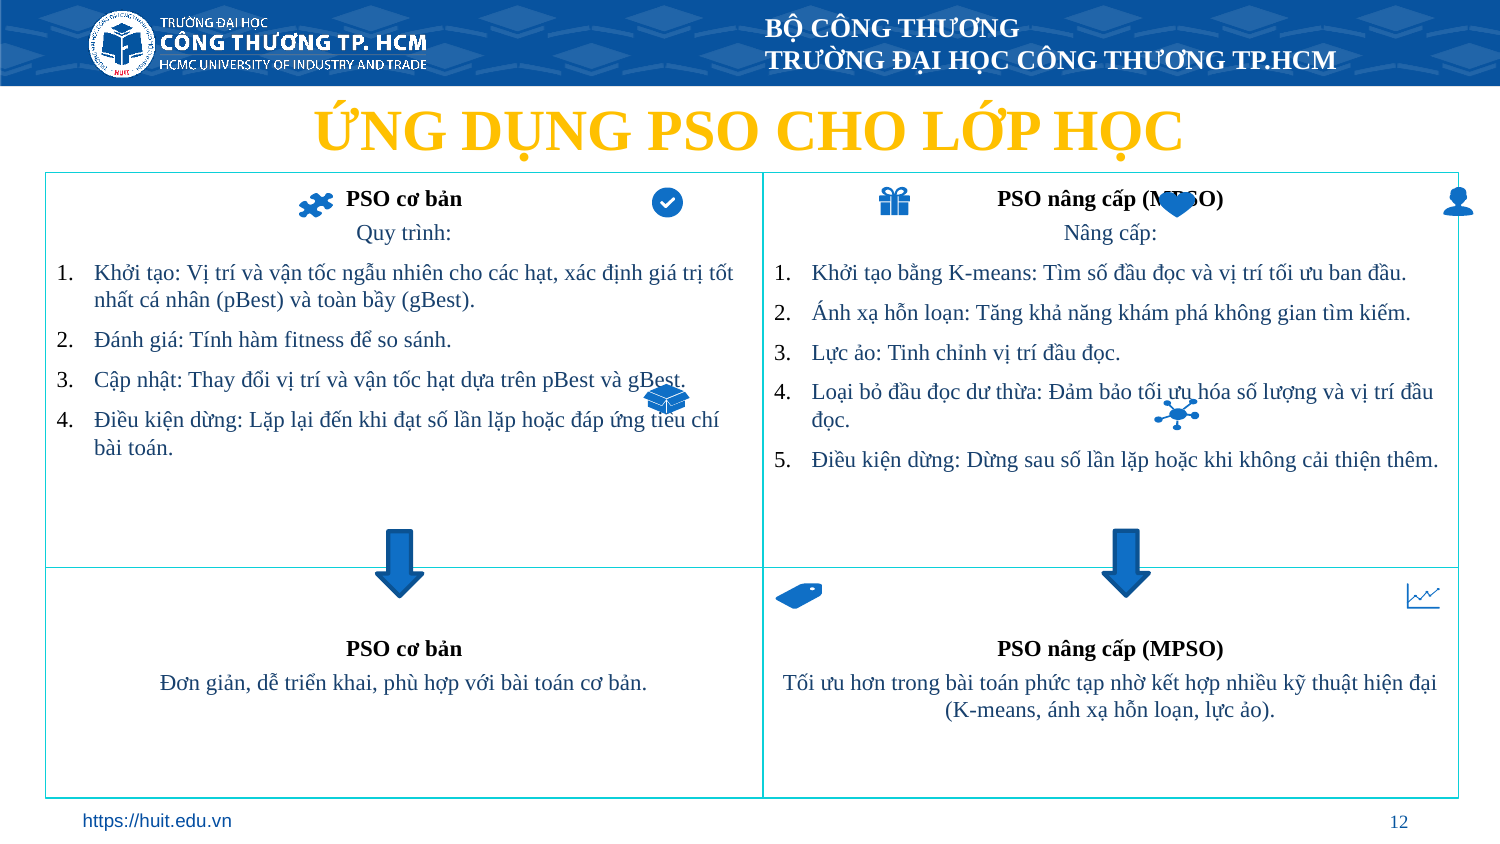

BỘ CÔNG THƯƠNG
TRƯỜNG ĐẠI HỌC CÔNG THƯƠNG TP.HCM
ỨNG DỤNG PSO CHO LỚP HỌC
PSO nâng cấp (MPSO)
Nâng cấp:
Khởi tạo bằng K-means: Tìm số đầu đọc và vị trí tối ưu ban đầu.
Ánh xạ hỗn loạn: Tăng khả năng khám phá không gian tìm kiếm.
Lực ảo: Tinh chỉnh vị trí đầu đọc.
Loại bỏ đầu đọc dư thừa: Đảm bảo tối ưu hóa số lượng và vị trí đầu đọc.
Điều kiện dừng: Dừng sau số lần lặp hoặc khi không cải thiện thêm.
PSO cơ bản
Quy trình:
Khởi tạo: Vị trí và vận tốc ngẫu nhiên cho các hạt, xác định giá trị tốt nhất cá nhân (pBest) và toàn bầy (gBest).
Đánh giá: Tính hàm fitness để so sánh.
Cập nhật: Thay đổi vị trí và vận tốc hạt dựa trên pBest và gBest.
Điều kiện dừng: Lặp lại đến khi đạt số lần lặp hoặc đáp ứng tiêu chí bài toán.

PSO cơ bản
Đơn giản, dễ triển khai, phù hợp với bài toán cơ bản.

PSO nâng cấp (MPSO)
Tối ưu hơn trong bài toán phức tạp nhờ kết hợp nhiều kỹ thuật hiện đại (K-means, ánh xạ hỗn loạn, lực ảo).

12